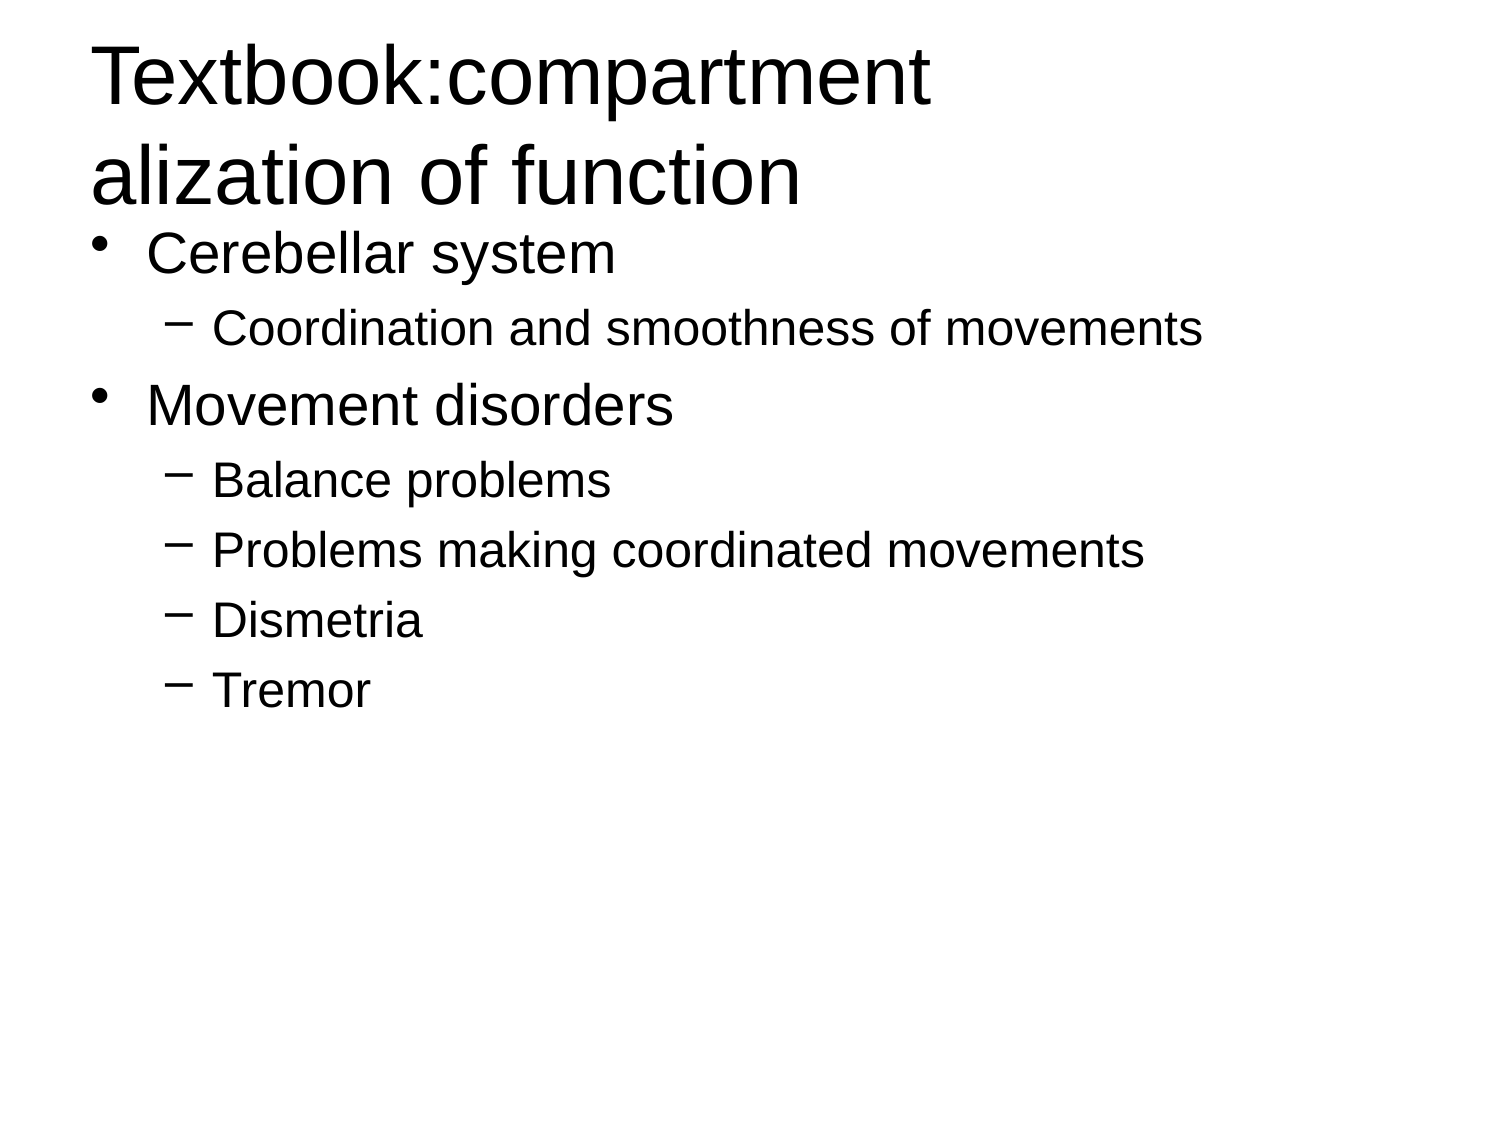

# Textbook:compartmentalization of function
Cerebellar system
Coordination and smoothness of movements
Movement disorders
Balance problems
Problems making coordinated movements
Dismetria
Tremor